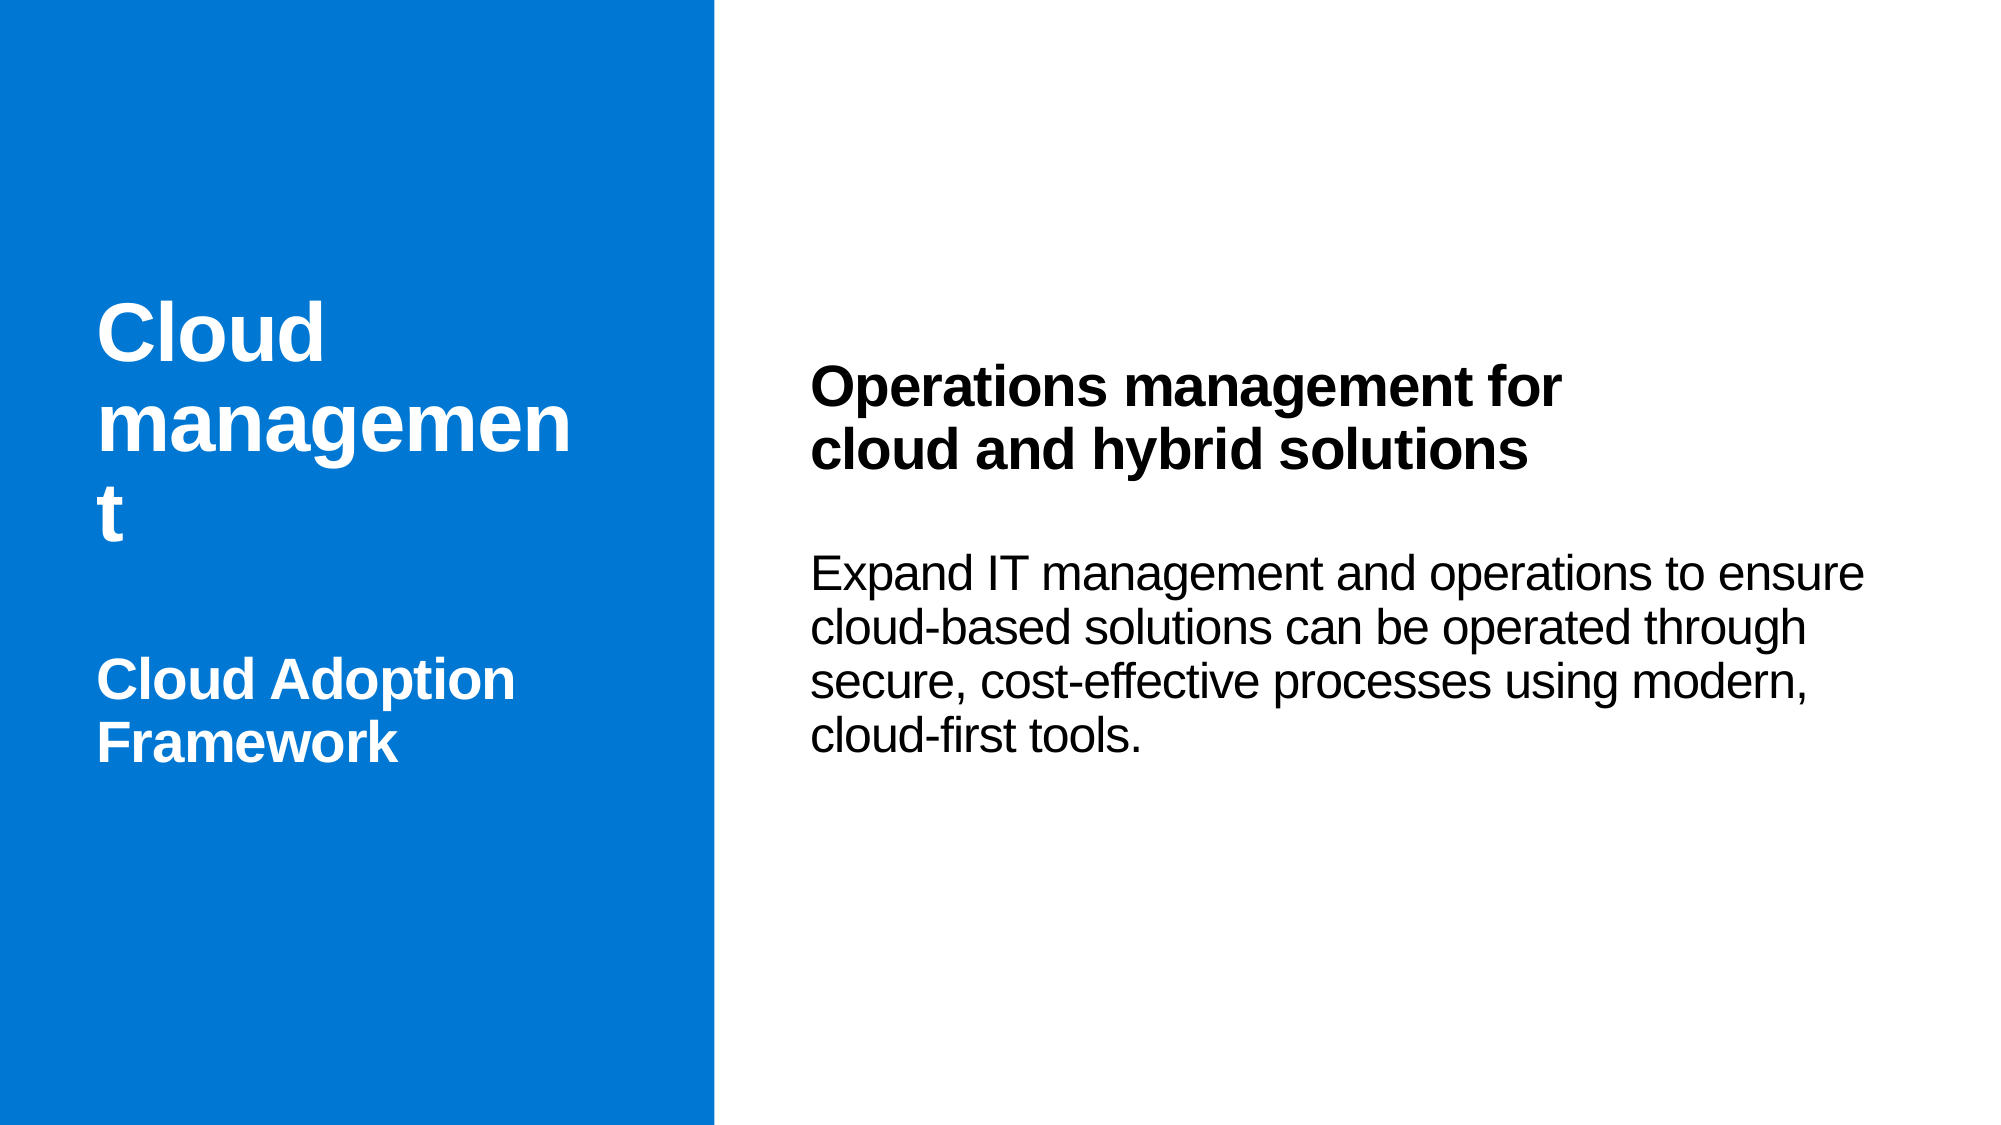

# Cloud management Cloud Adoption Framework
Operations management for cloud and hybrid solutions
Expand IT management and operations to ensure cloud-based solutions can be operated through secure, cost-effective processes using modern, cloud-first tools.